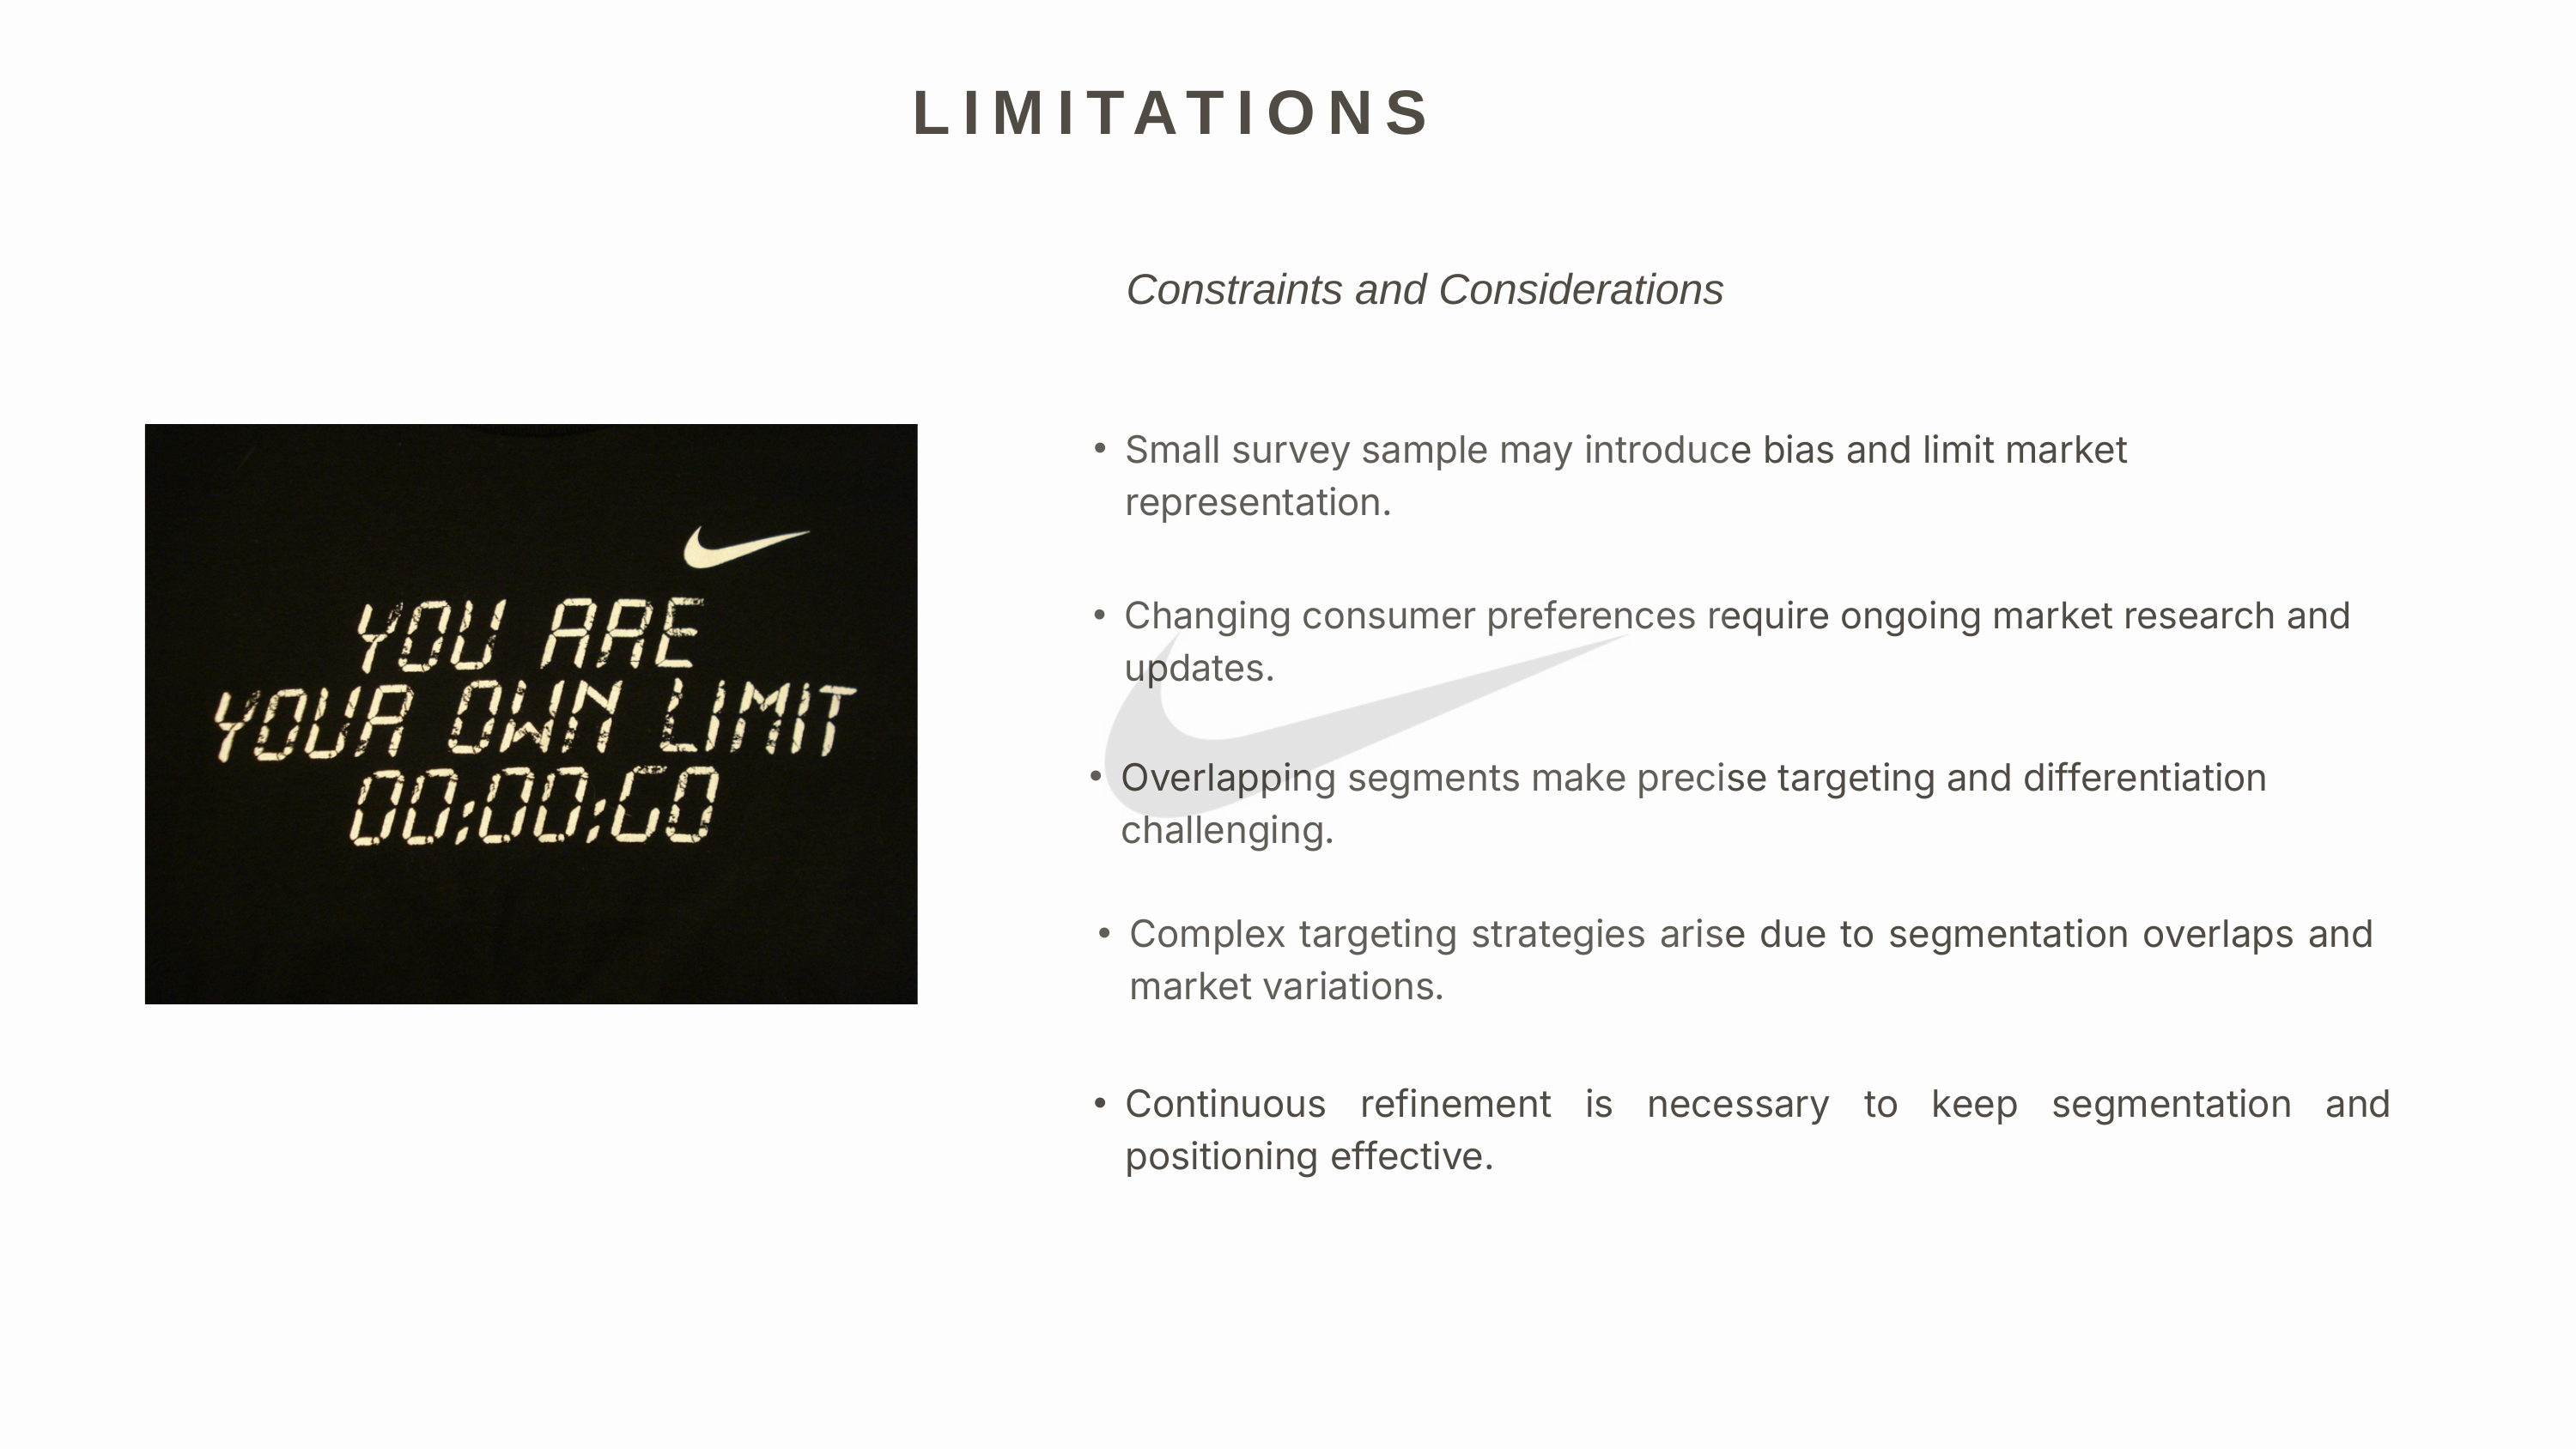

LIMITATIONS
Constraints and Considerations

Small survey sample may introduce bias and limit market representation.

Changing consumer preferences require ongoing market research and updates.

Overlapping segments make precise targeting and differentiation challenging.
Complex targeting strategies arise due to segmentation overlaps and market variations.

Continuous refinement is necessary to keep segmentation and positioning effective.